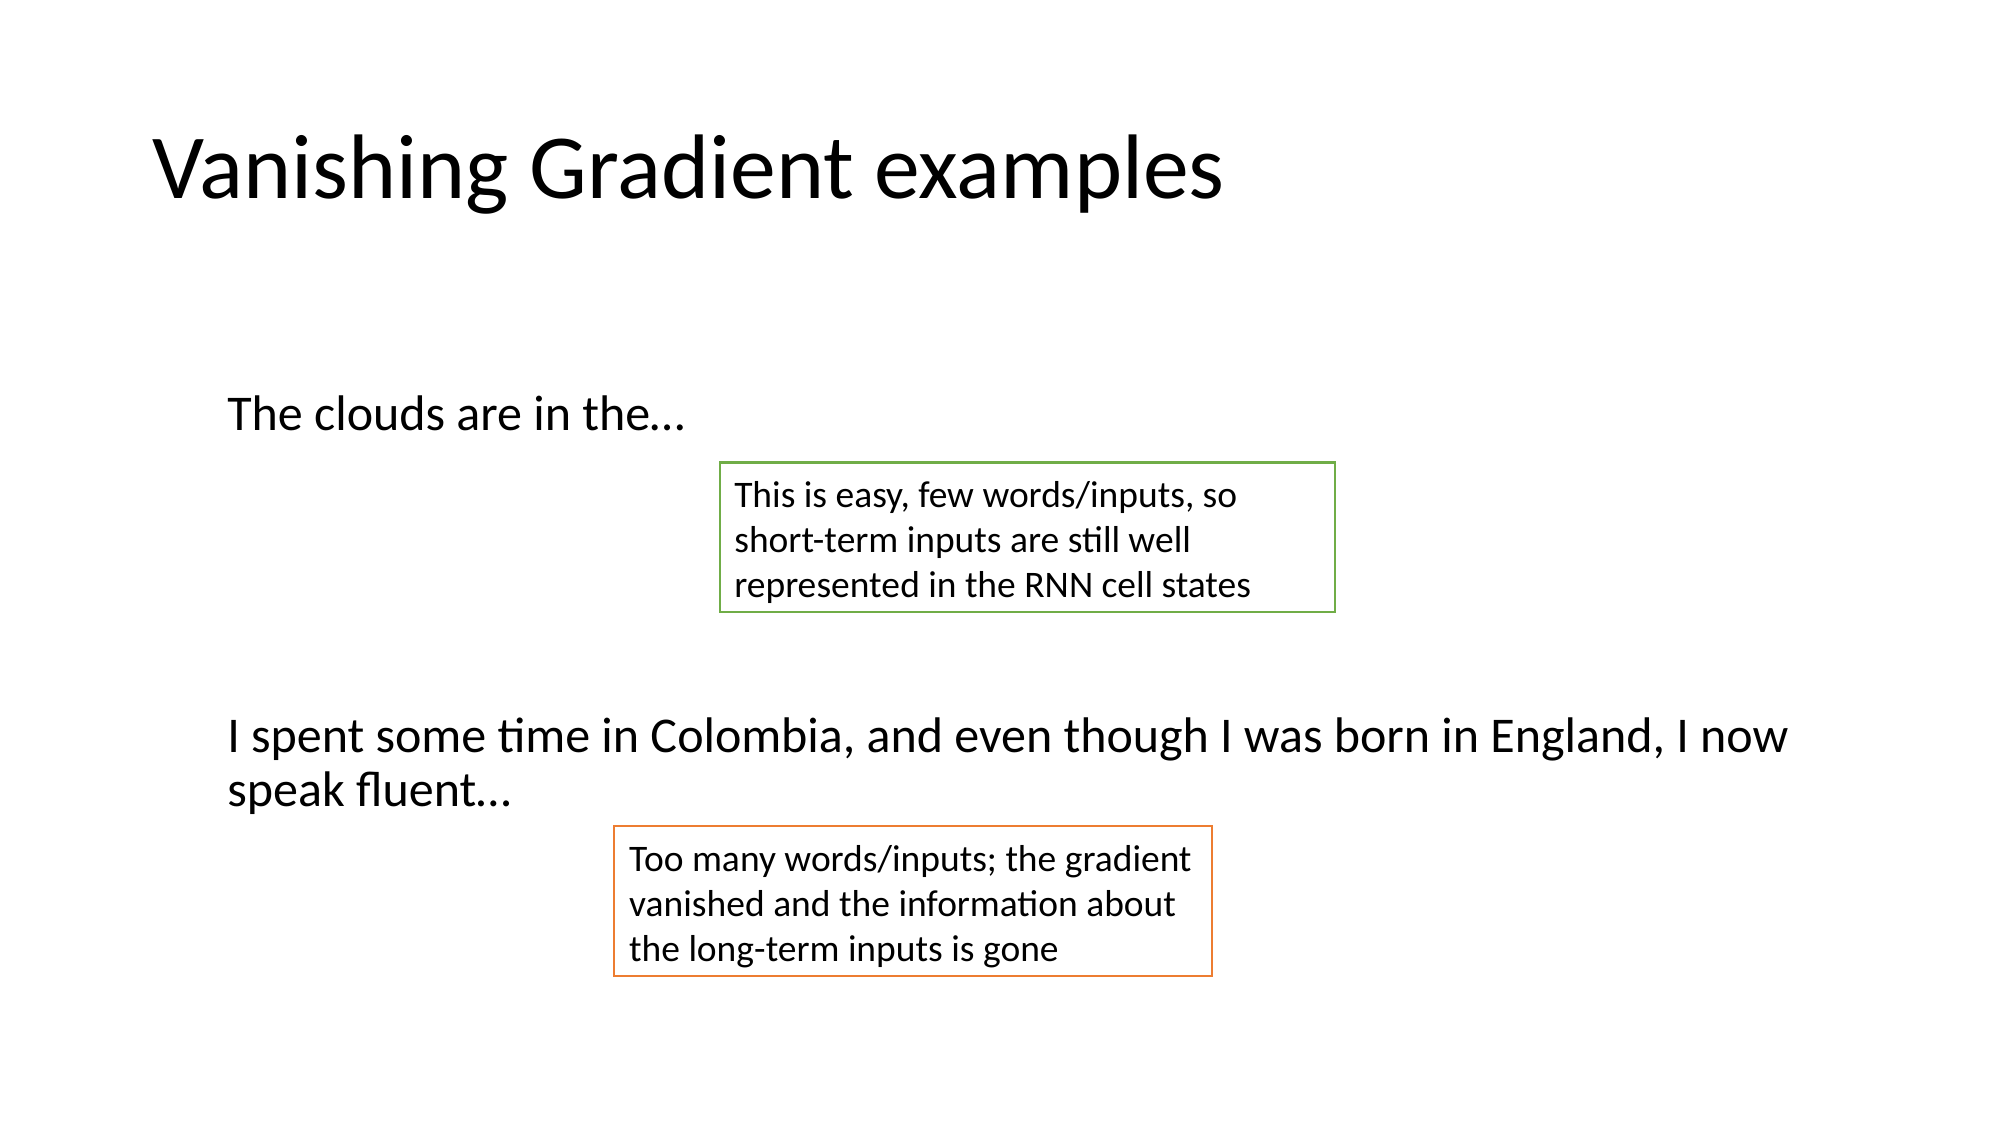

# Vanishing Gradient examples

The clouds are in the…

I spent some time in Colombia, and even though I was born in England, I now speak fluent…

This is easy, few words/inputs, so short-term inputs are still well represented in the RNN cell states
Too many words/inputs; the gradient vanished and the information about the long-term inputs is gone